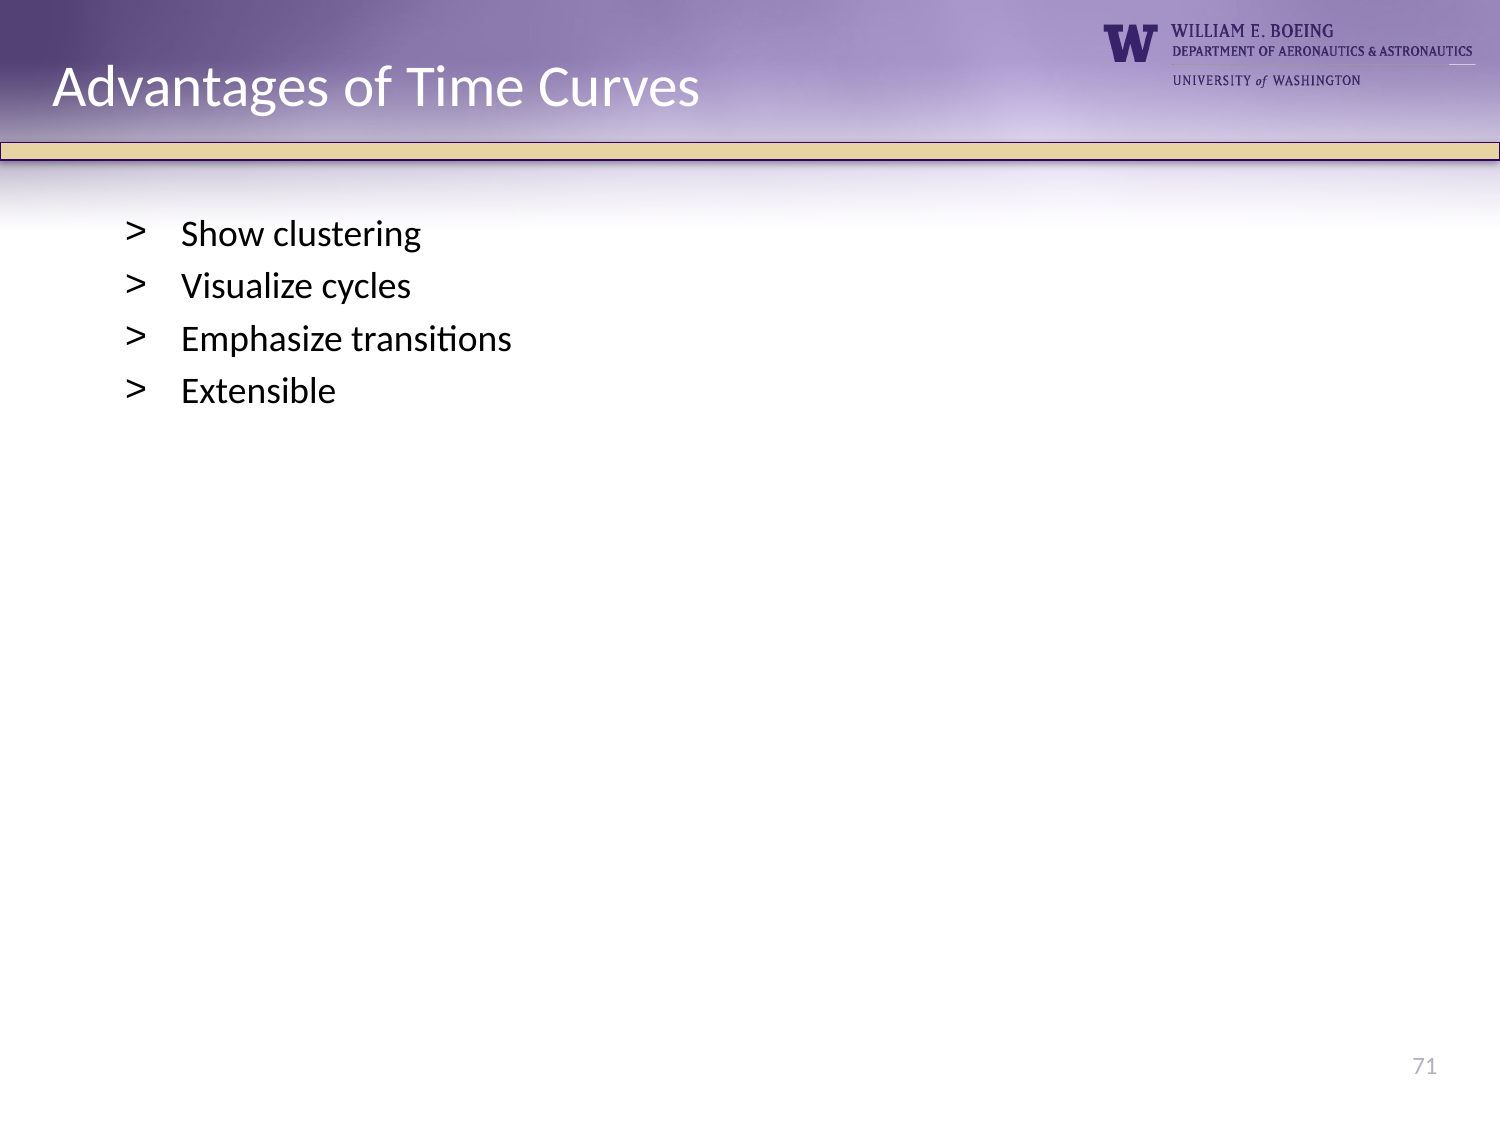

Advantages of Time Curves
Show clustering
Visualize cycles
Emphasize transitions
Extensible
71